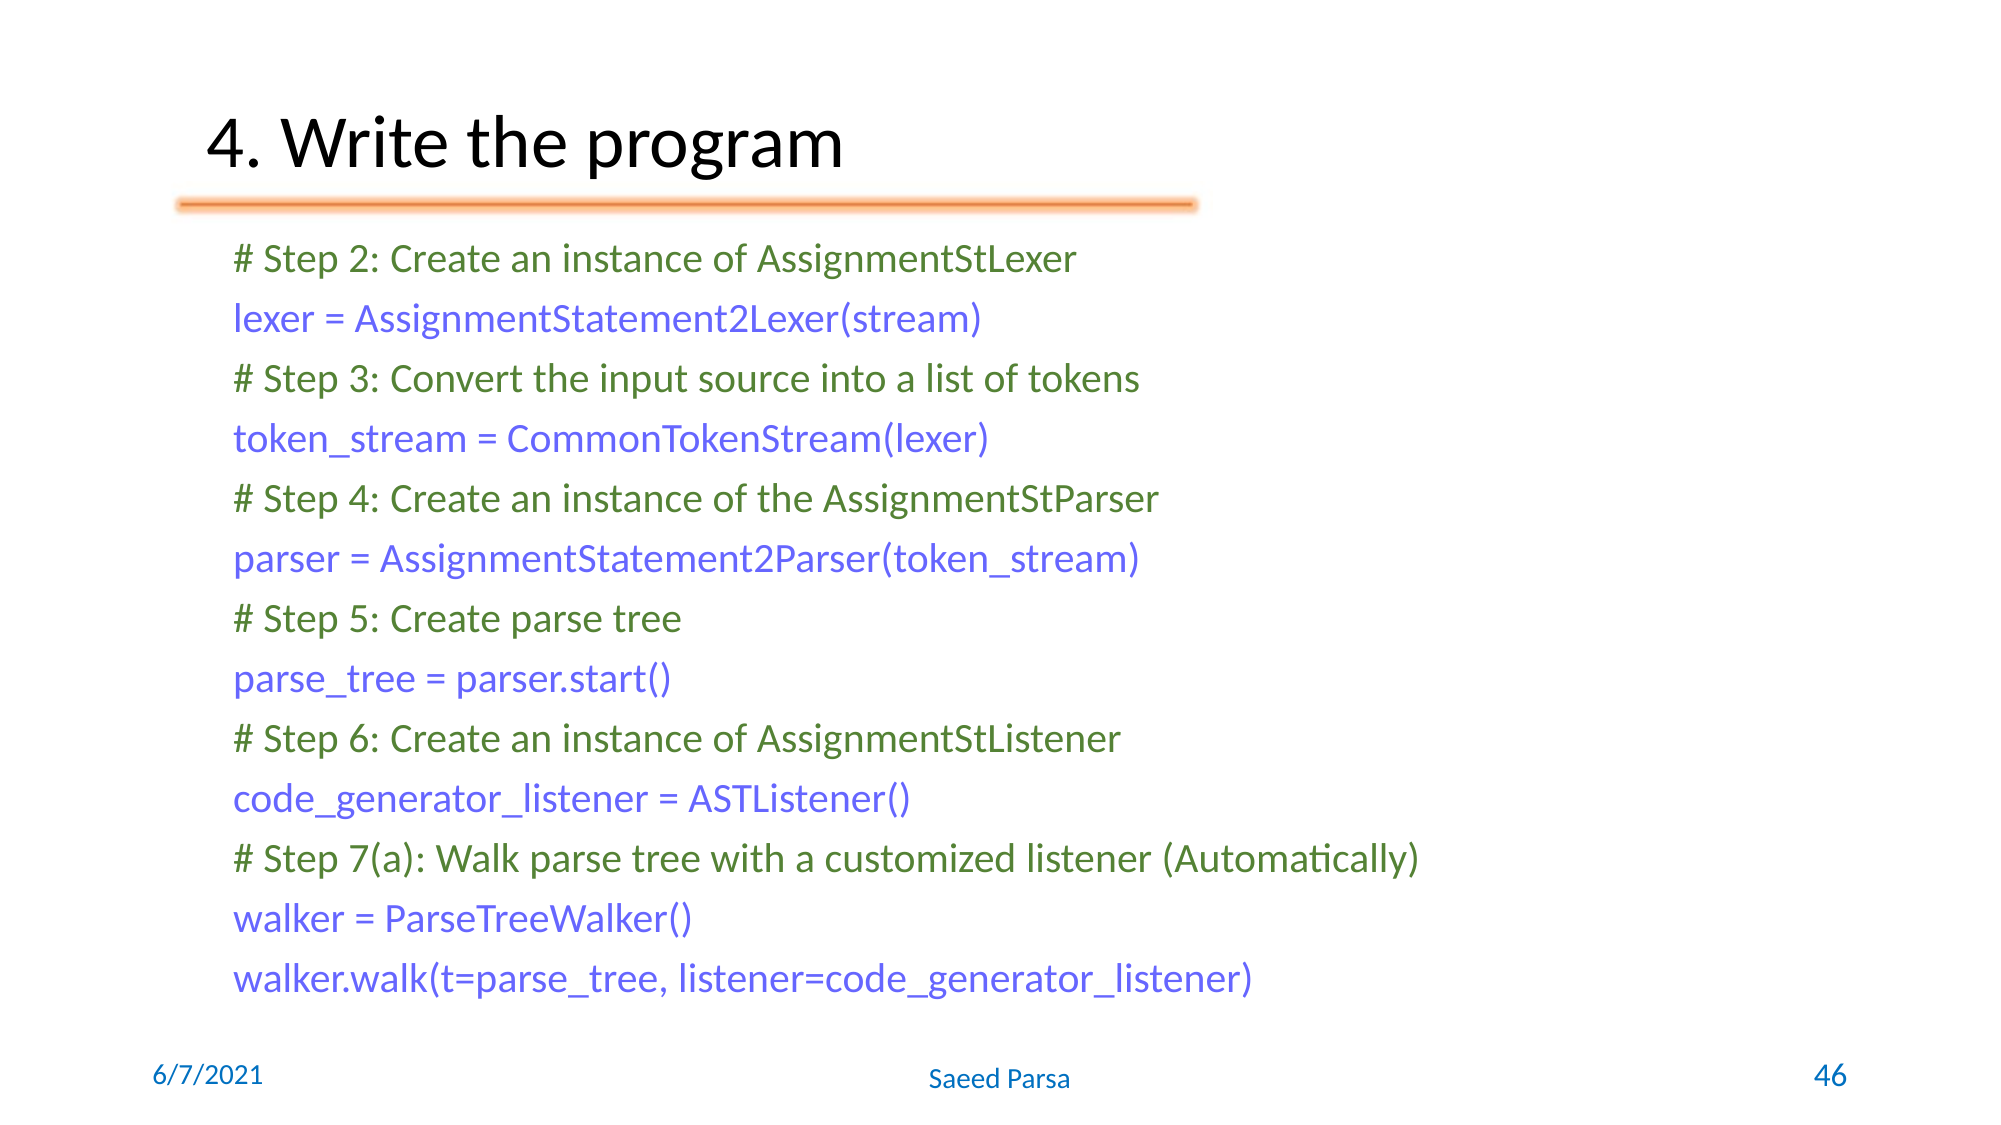

4. Write the program
    # Step 2: Create an instance of AssignmentStLexer
    lexer = AssignmentStatement2Lexer(stream)
    # Step 3: Convert the input source into a list of tokens
    token_stream = CommonTokenStream(lexer)
    # Step 4: Create an instance of the AssignmentStParser
    parser = AssignmentStatement2Parser(token_stream)
    # Step 5: Create parse tree
    parse_tree = parser.start()
    # Step 6: Create an instance of AssignmentStListener
    code_generator_listener = ASTListener()
    # Step 7(a): Walk parse tree with a customized listener (Automatically)
    walker = ParseTreeWalker()
    walker.walk(t=parse_tree, listener=code_generator_listener)
6/7/2021
Saeed Parsa
46